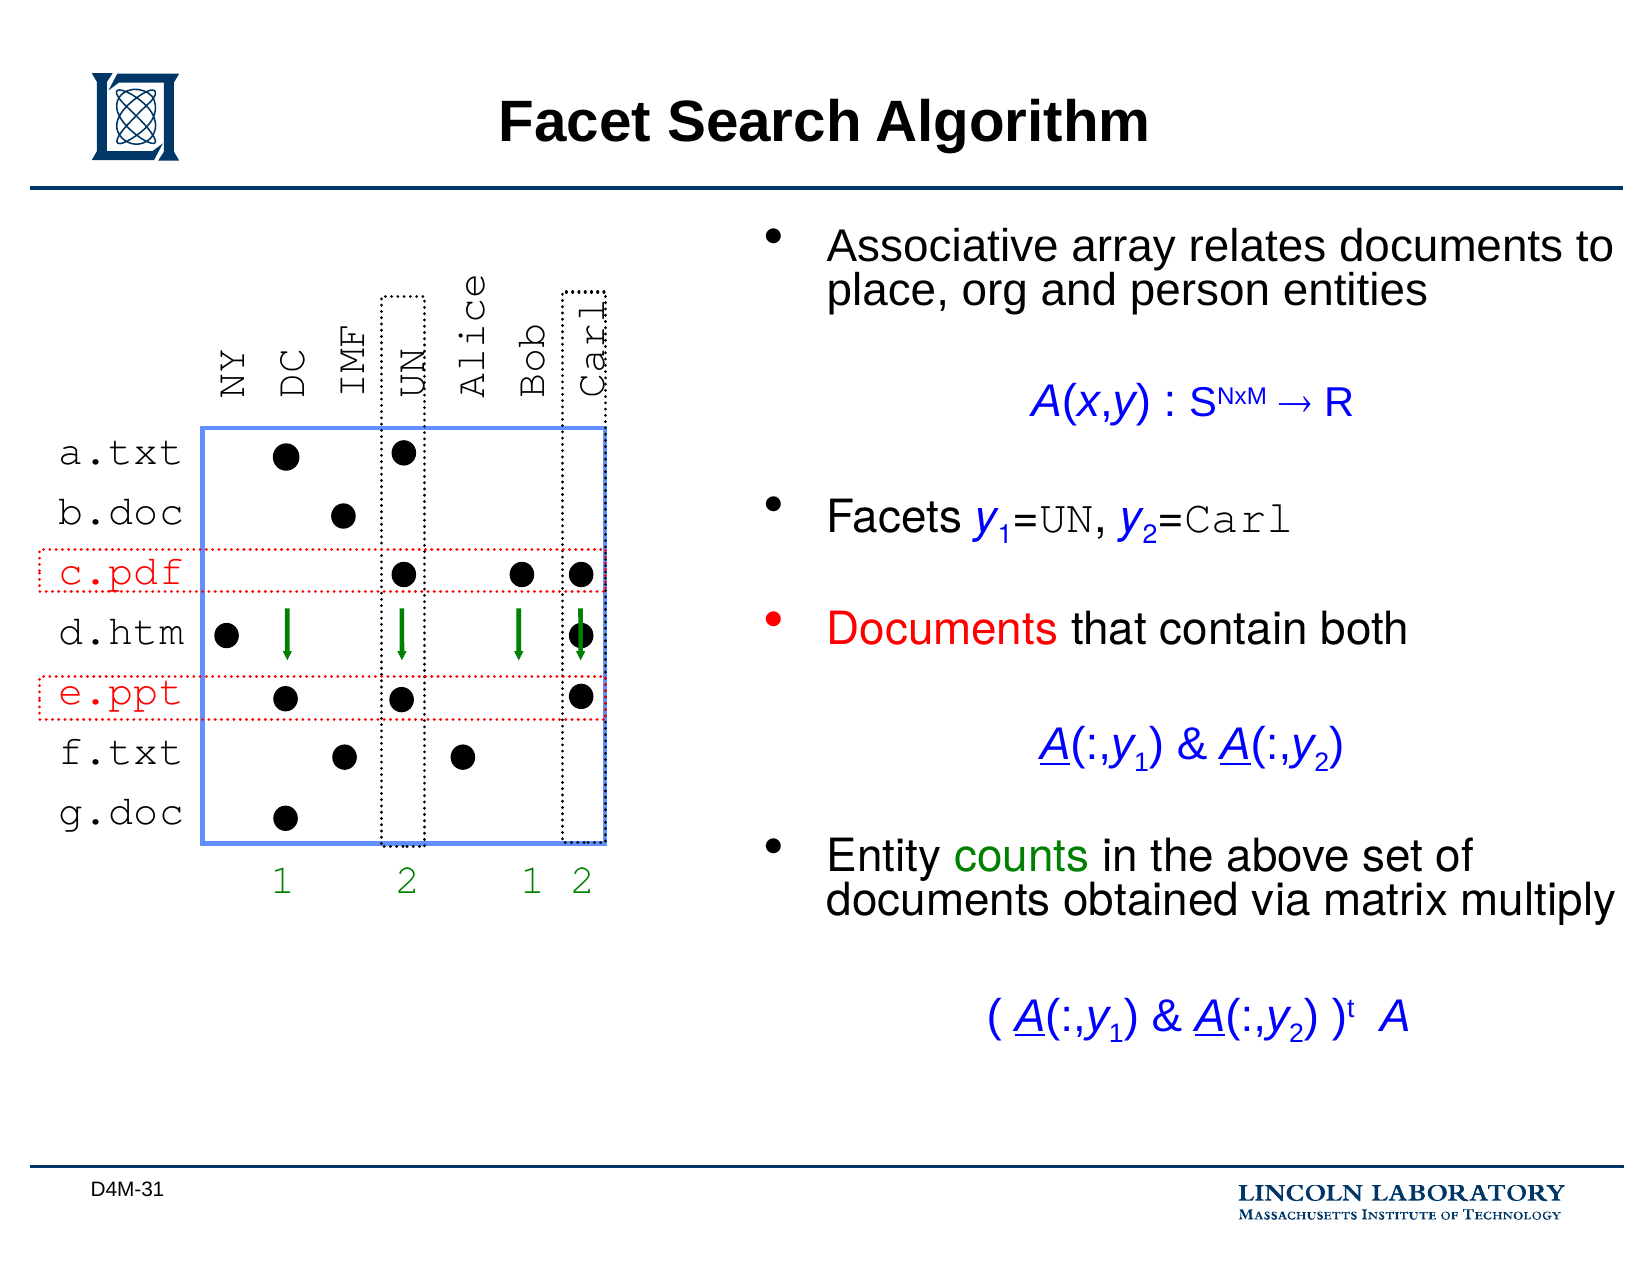

Facet Search Algorithm
NY
DC
IMF
UN
Alice
Bob
Carl
Associative array relates documents to place, org and person entities

A(x,y) : SNxM → R

Facets y1=UN, y2=Carl

Documents that contain both

A(:,y1) & A(:,y2)

Entity counts in the above set of  documents obtained via matrix multiply

( A(:,y1) & A(:,y2) )t  A

a.txt
b.doc
c.pdf
d.htm
e.ppt
f.txt
g.doc

  1    2    1 2